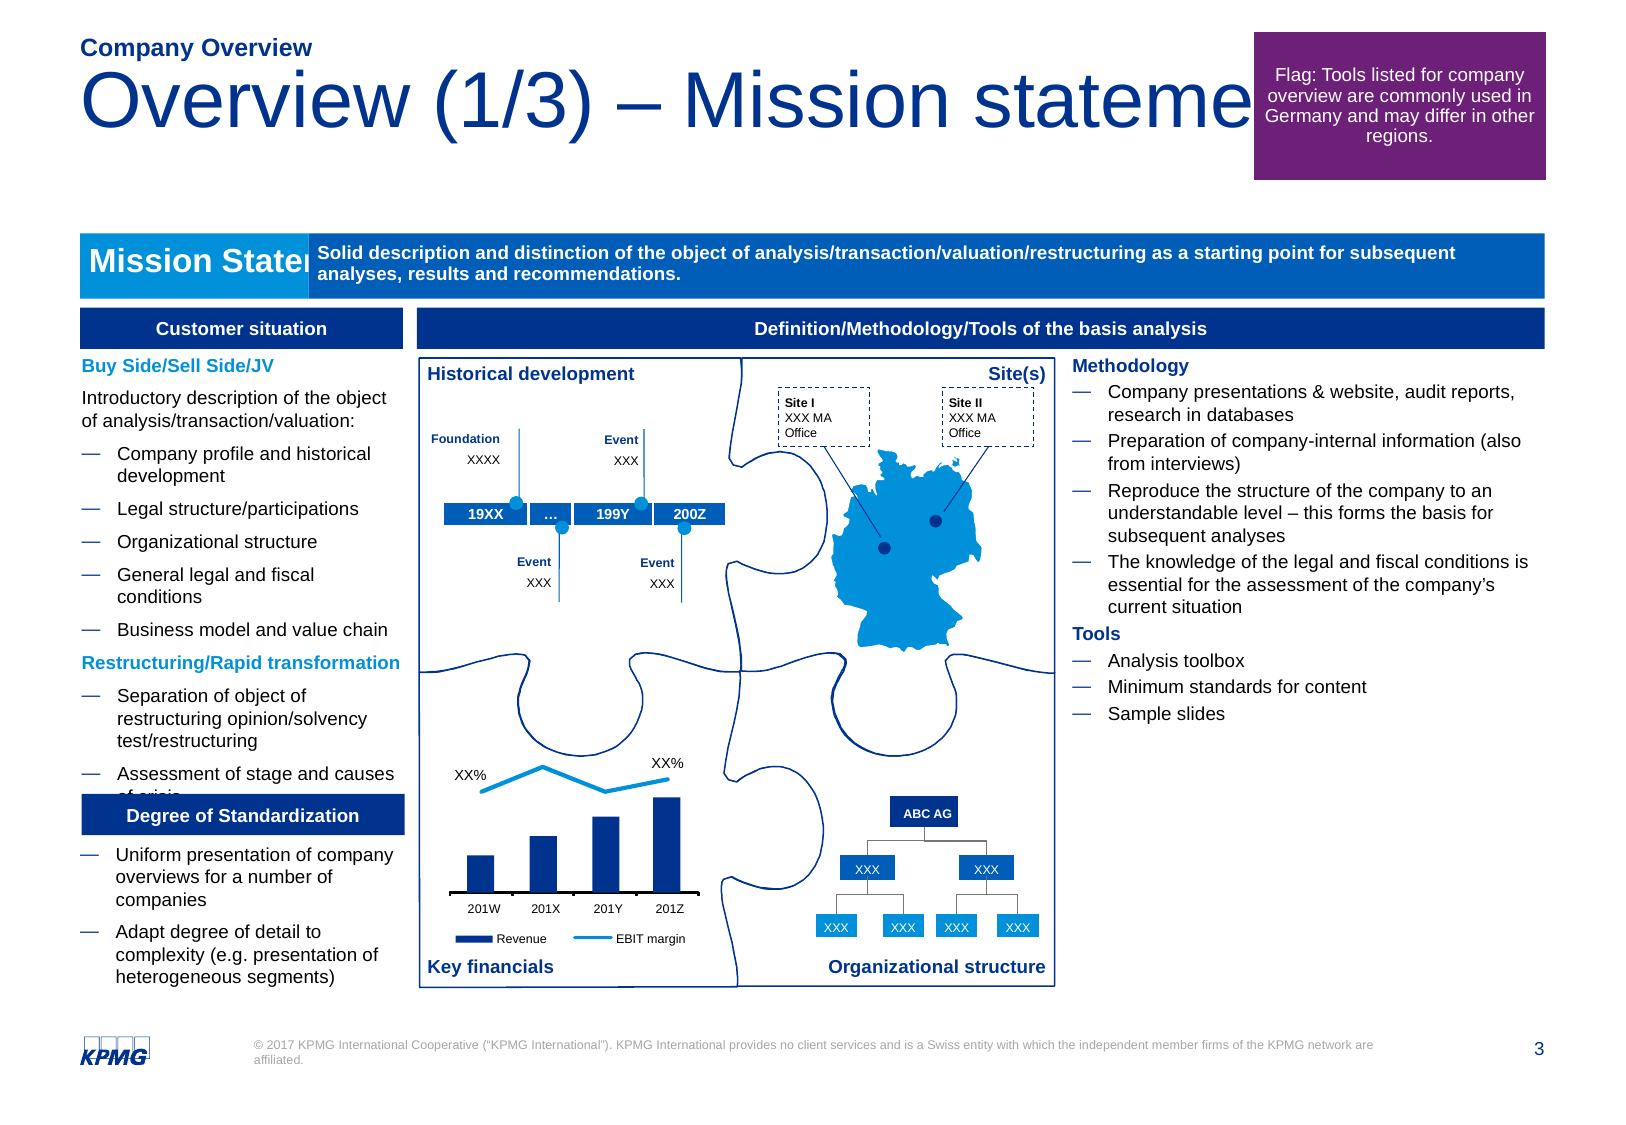

Company Overview
Flag: Tools listed for company overview are commonly used in Germany and may differ in other regions.
# Overview (1/3) – Mission statement
Mission Statement:
Solid description and distinction of the object of analysis/transaction/valuation/restructuring as a starting point for subsequent analyses, results and recommendations.
Customer situation
Definition/Methodology/Tools of the basis analysis
Buy Side/Sell Side/JV
Introductory description of the object of analysis/transaction/valuation:
Company profile and historical development
Legal structure/participations
Organizational structure
General legal and fiscal conditions
Business model and value chain
Restructuring/Rapid transformation
Separation of object of restructuring opinion/solvency test/restructuring
Assessment of stage and causes of crisis

Methodology
Company presentations & website, audit reports, research in databases
Preparation of company-internal information (also from interviews)
Reproduce the structure of the company to an understandable level – this forms the basis for subsequent analyses
The knowledge of the legal and fiscal conditions is essential for the assessment of the company’s current situation
Tools
Analysis toolbox
Minimum standards for content
Sample slides

Historical development
Site(s)
Site I
XXX MA
Office
Site II
XXX MA
Office
Foundation
XXXX
Event
XXX

19XX
…
199Y
200Z

Event
XXX
Event
XXX

XX%

XX%
Degree of Standardization
  ABC AG

Uniform presentation of company overviews for a number of companies
Adapt degree of detail to complexity (e.g. presentation of heterogeneous segments)
XXX

XXX

201W
201X
201Y
201Z
XXX
XXX
XXX
XXX
Revenue
EBIT margin

Key financials
Organizational structure